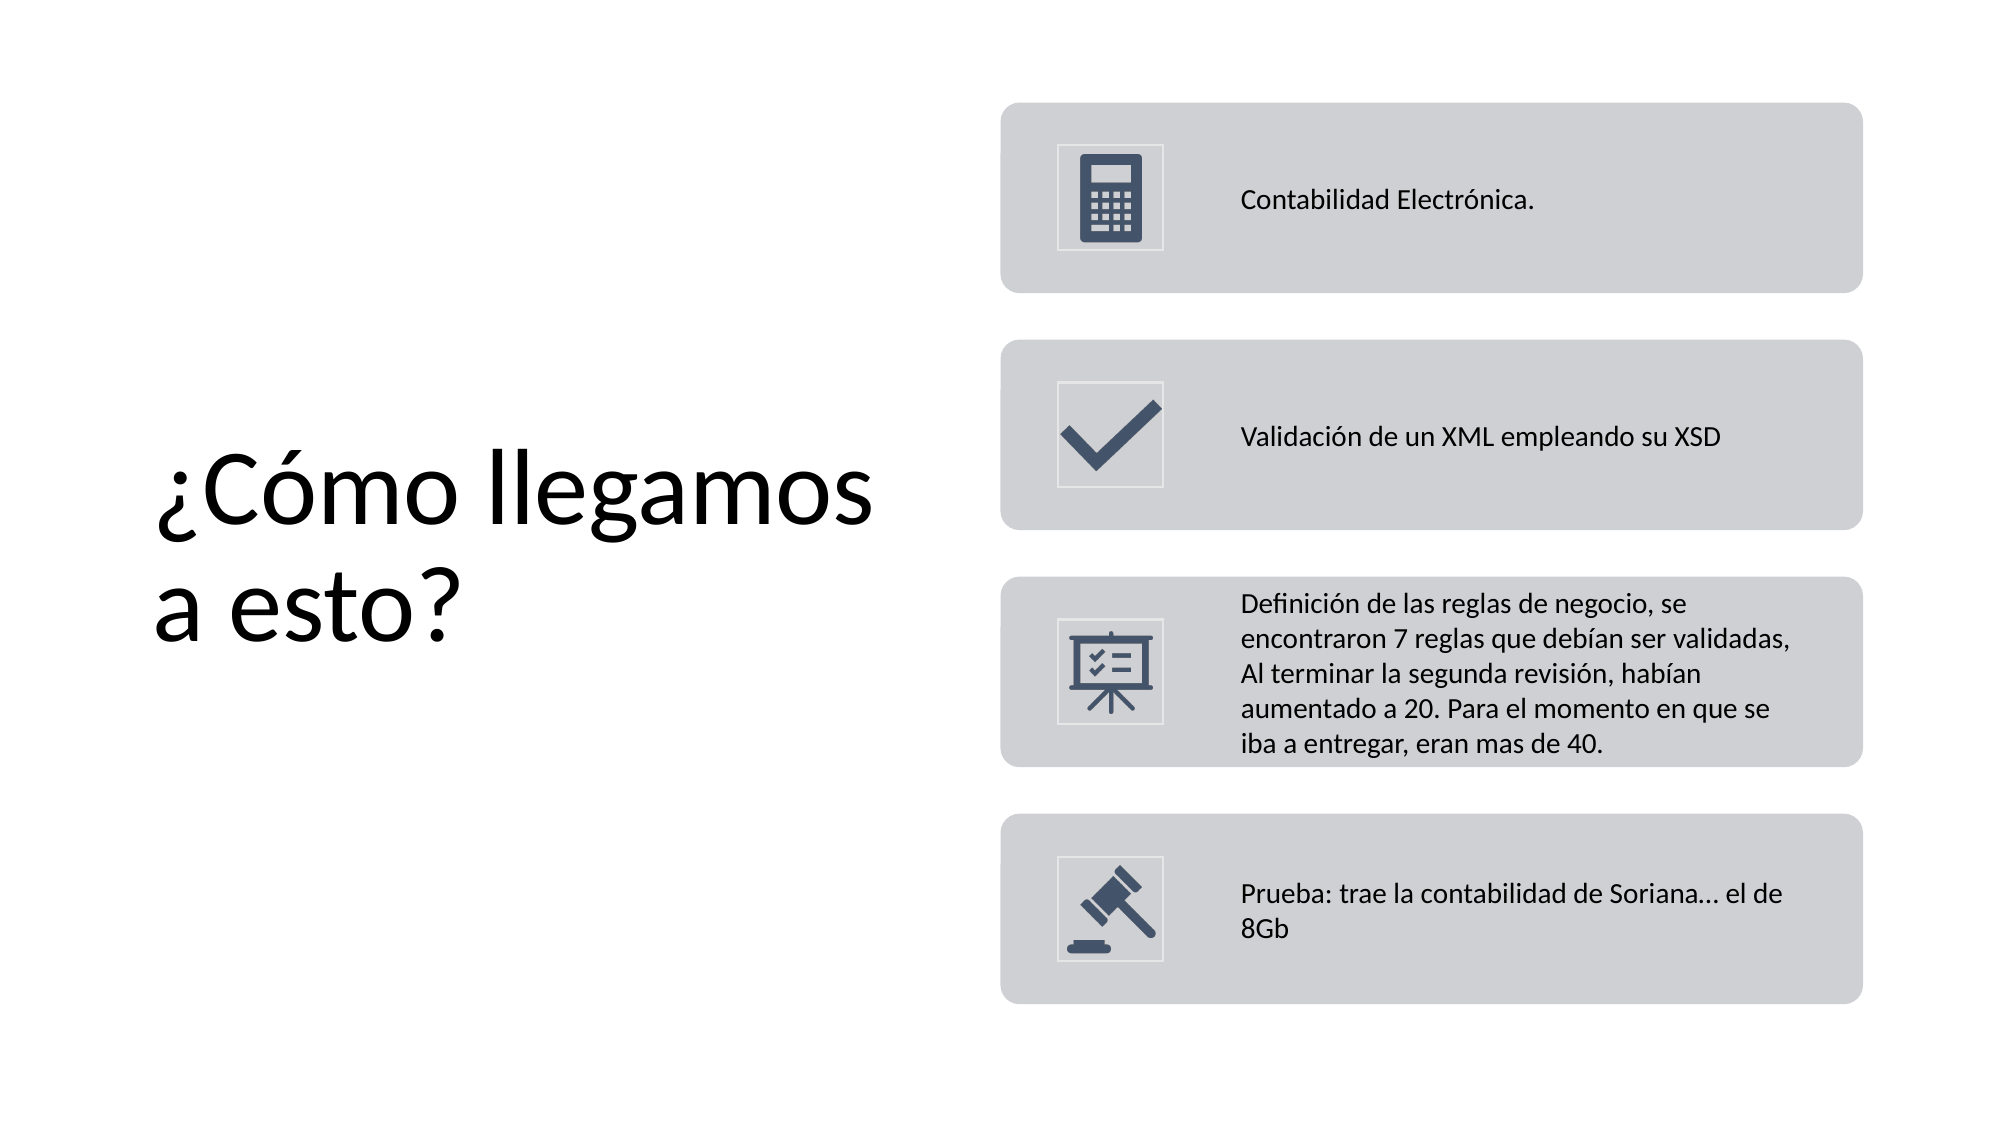

# ¿Cómo llegamos a esto?
Contabilidad Electrónica.
Validación de un XML empleando su XSD
Definición de las reglas de negocio, se encontraron 7 reglas que debían ser validadas, Al terminar la segunda revisión, habían aumentado a 20. Para el momento en que se iba a entregar, eran mas de 40.
Prueba: trae la contabilidad de Soriana… el de 8Gb